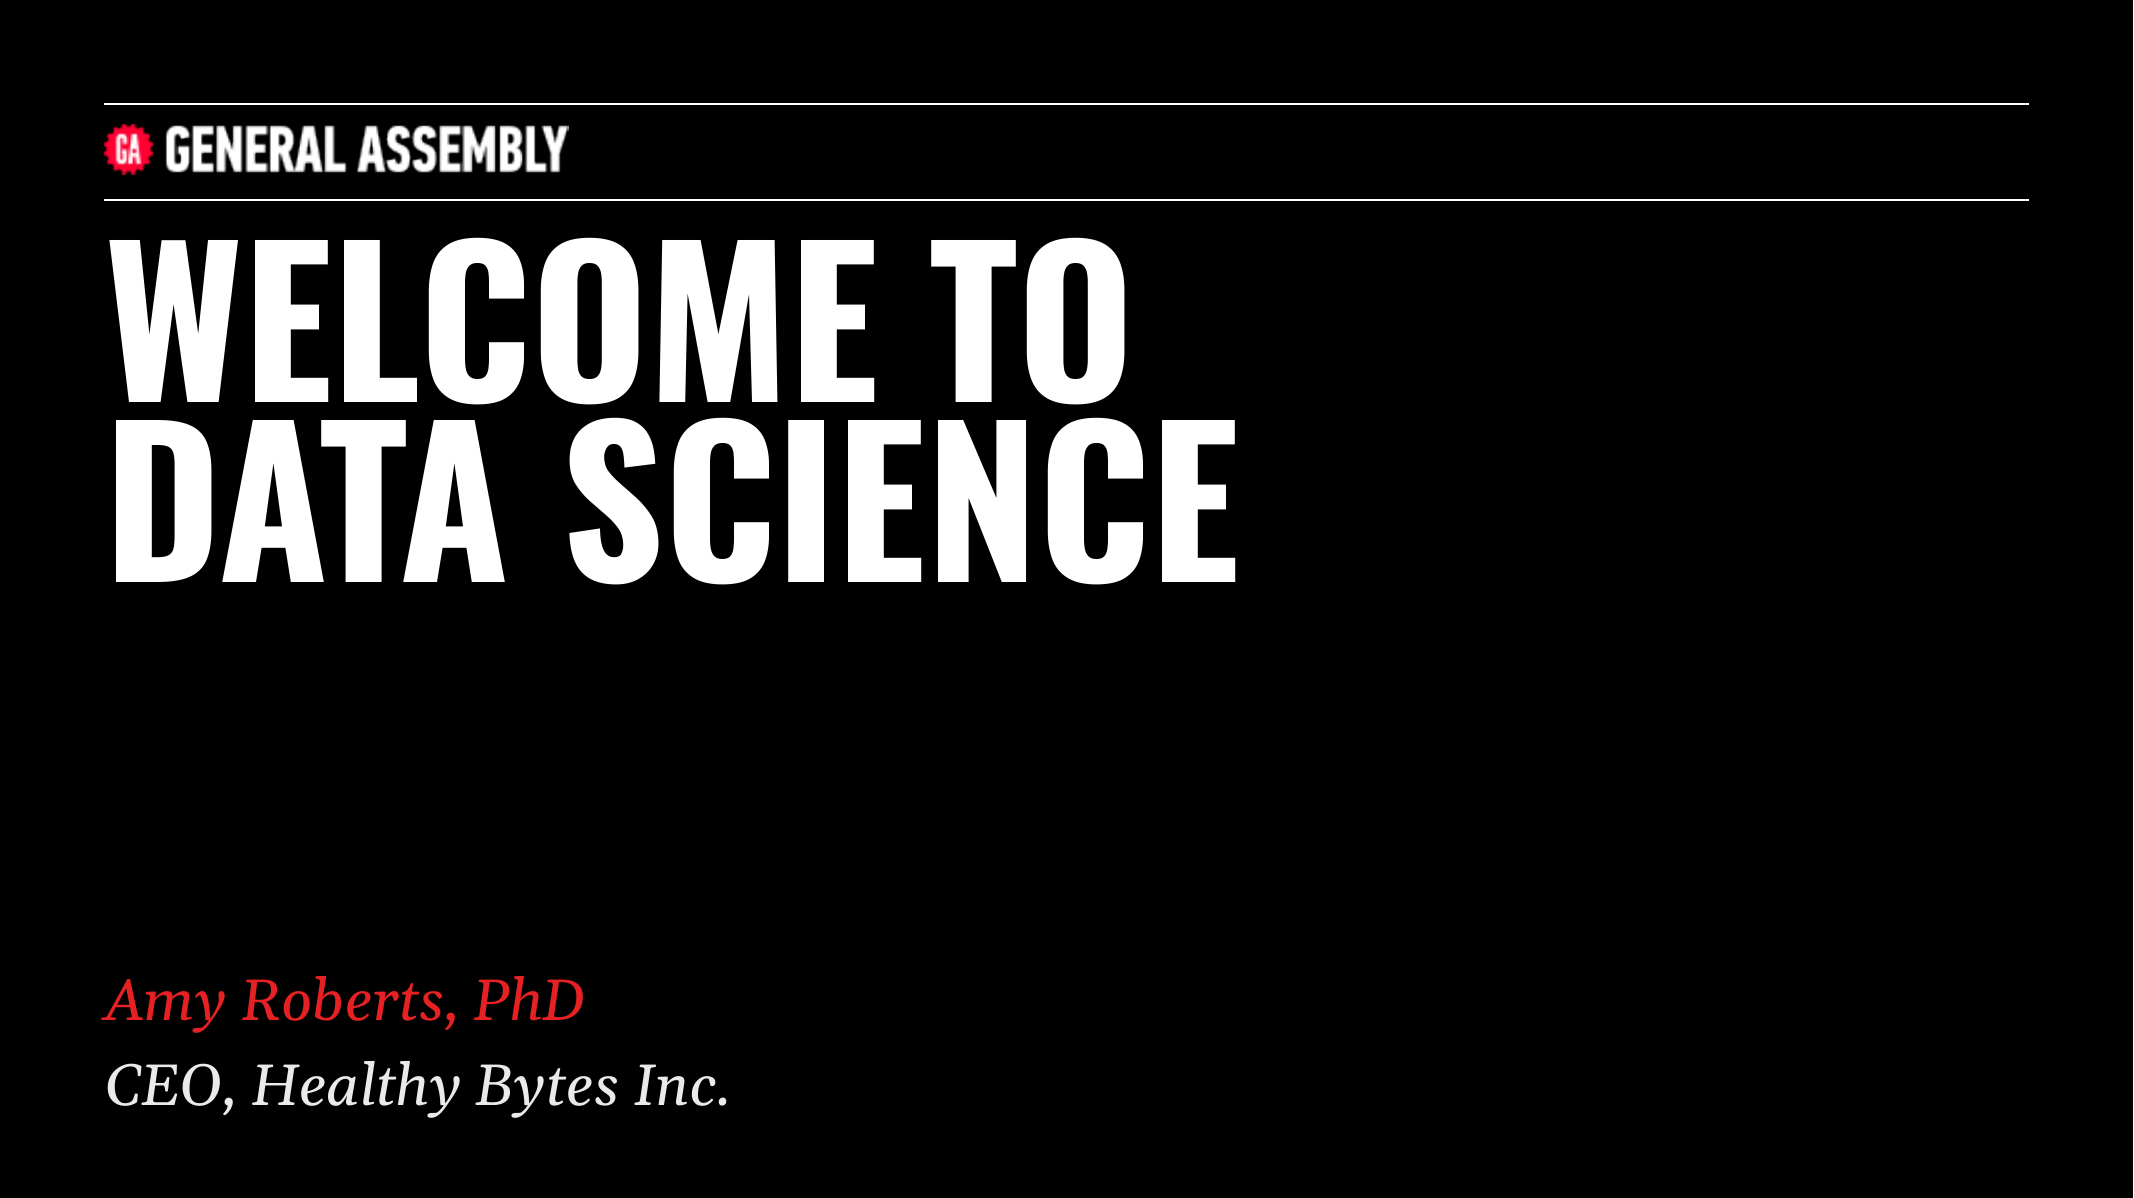

WELCOME TO
DATA SCIENCE
Amy Roberts, PhD
CEO, Healthy Bytes Inc.